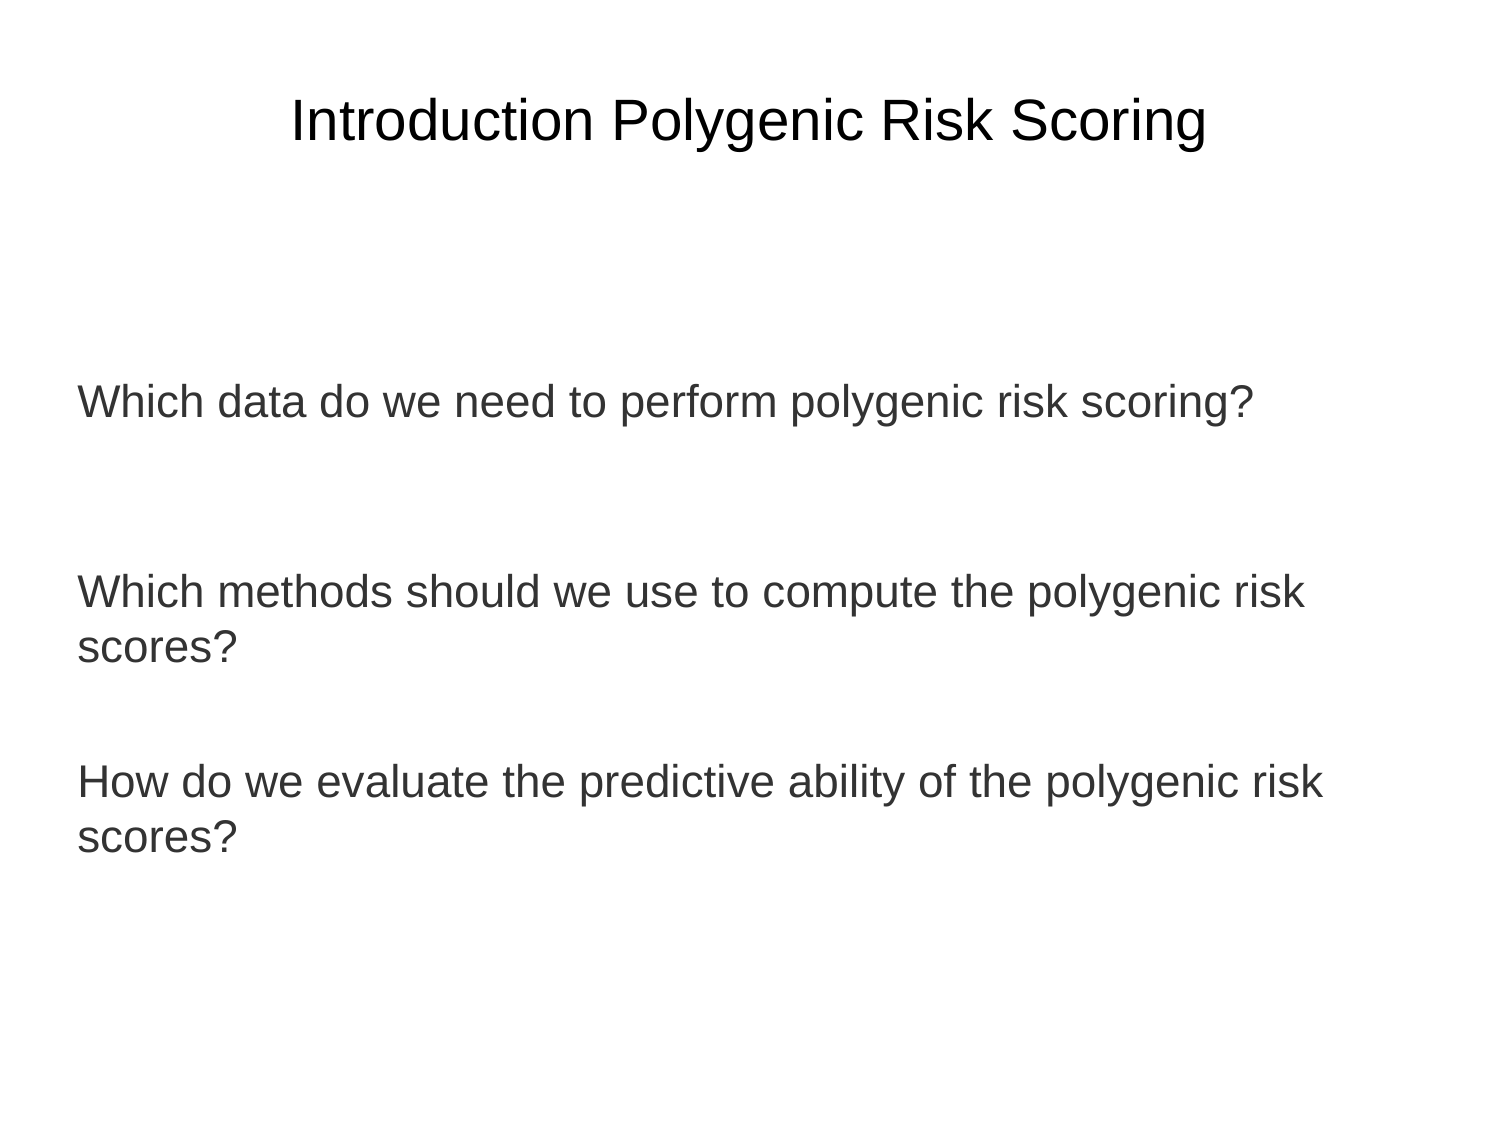

Introduction Polygenic Risk Scoring

Which data do we need to perform polygenic risk scoring?

Which methods should we use to compute the polygenic risk scores?

How do we evaluate the predictive ability of the polygenic risk scores?